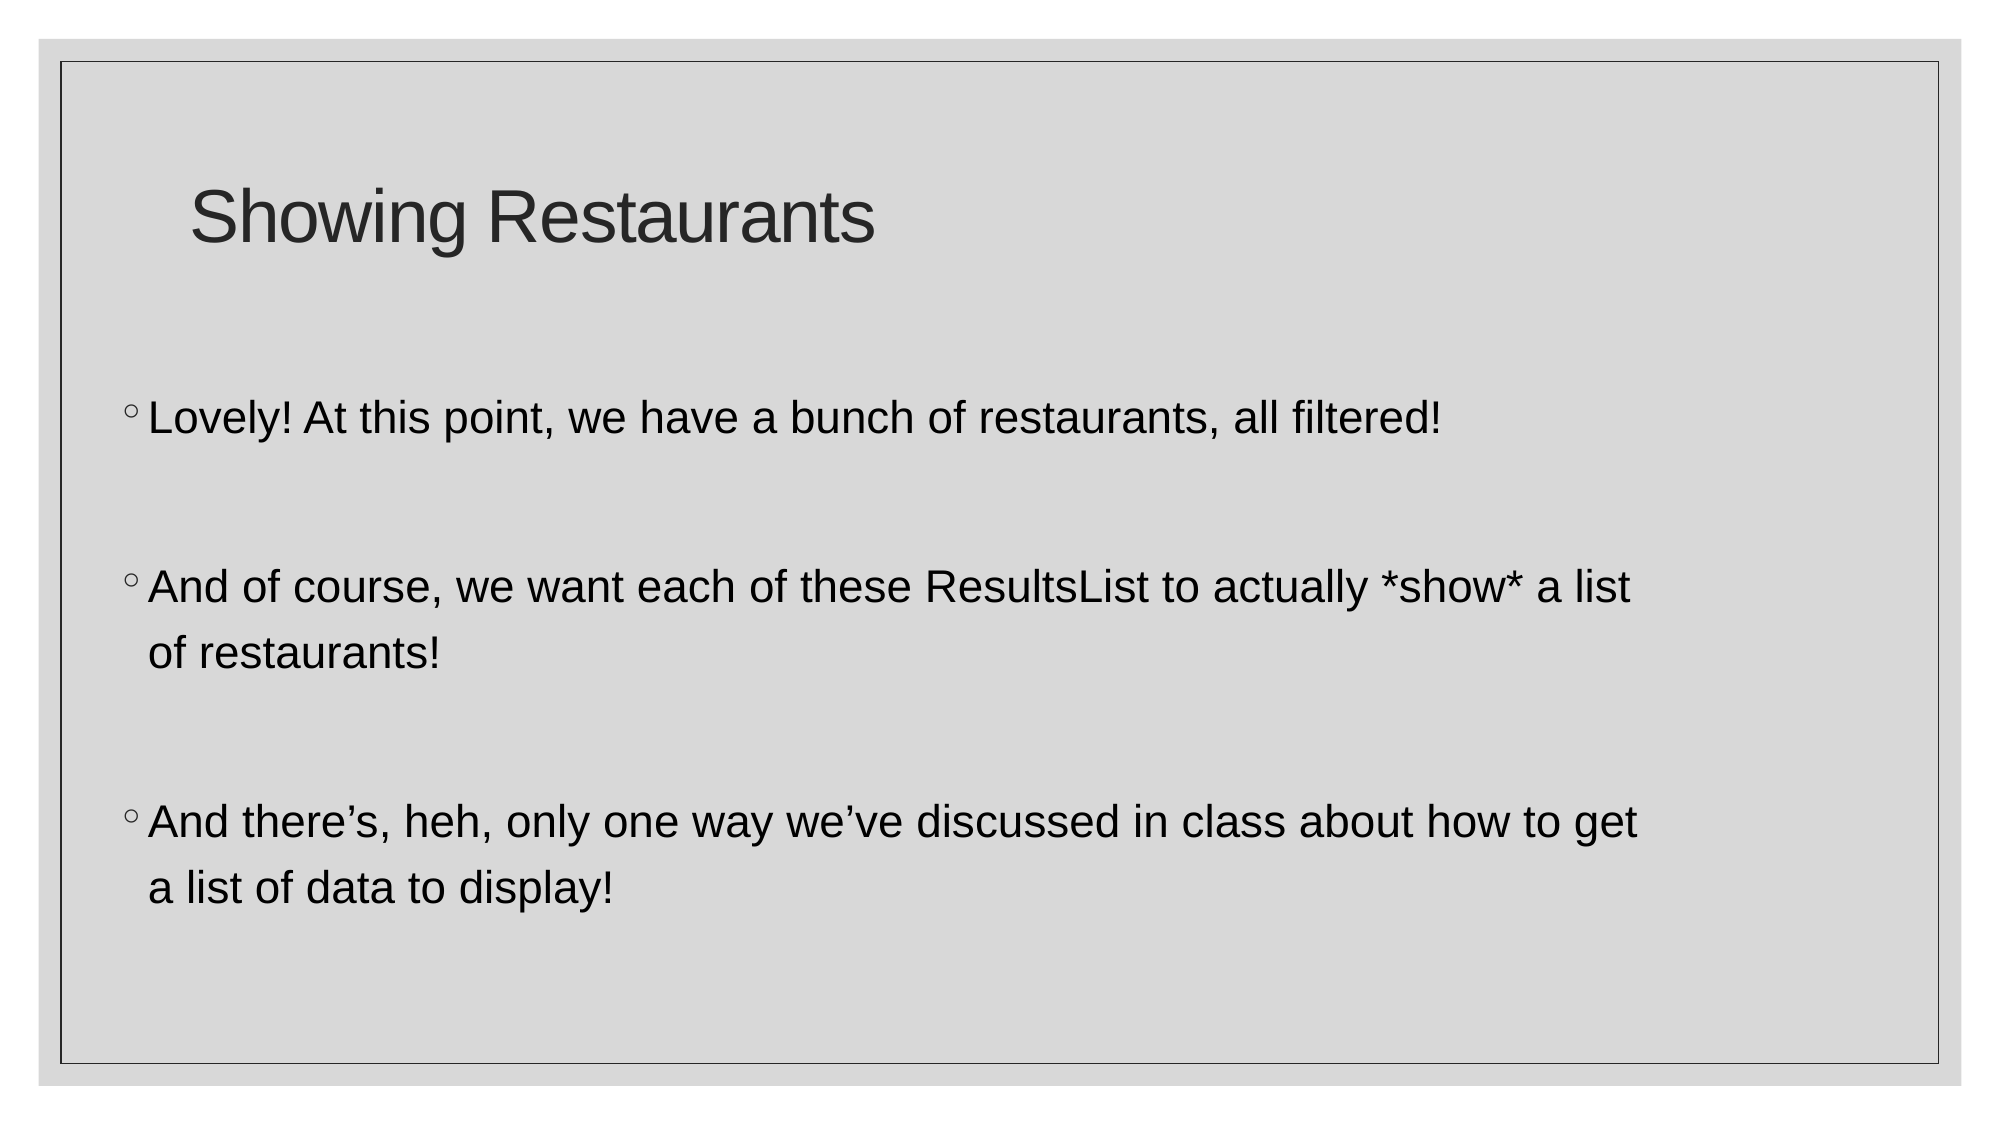

# Showing Restaurants
Lovely! At this point, we have a bunch of restaurants, all filtered!

And of course, we want each of these ResultsList to actually *show* a list of restaurants!

And there’s, heh, only one way we’ve discussed in class about how to get a list of data to display!